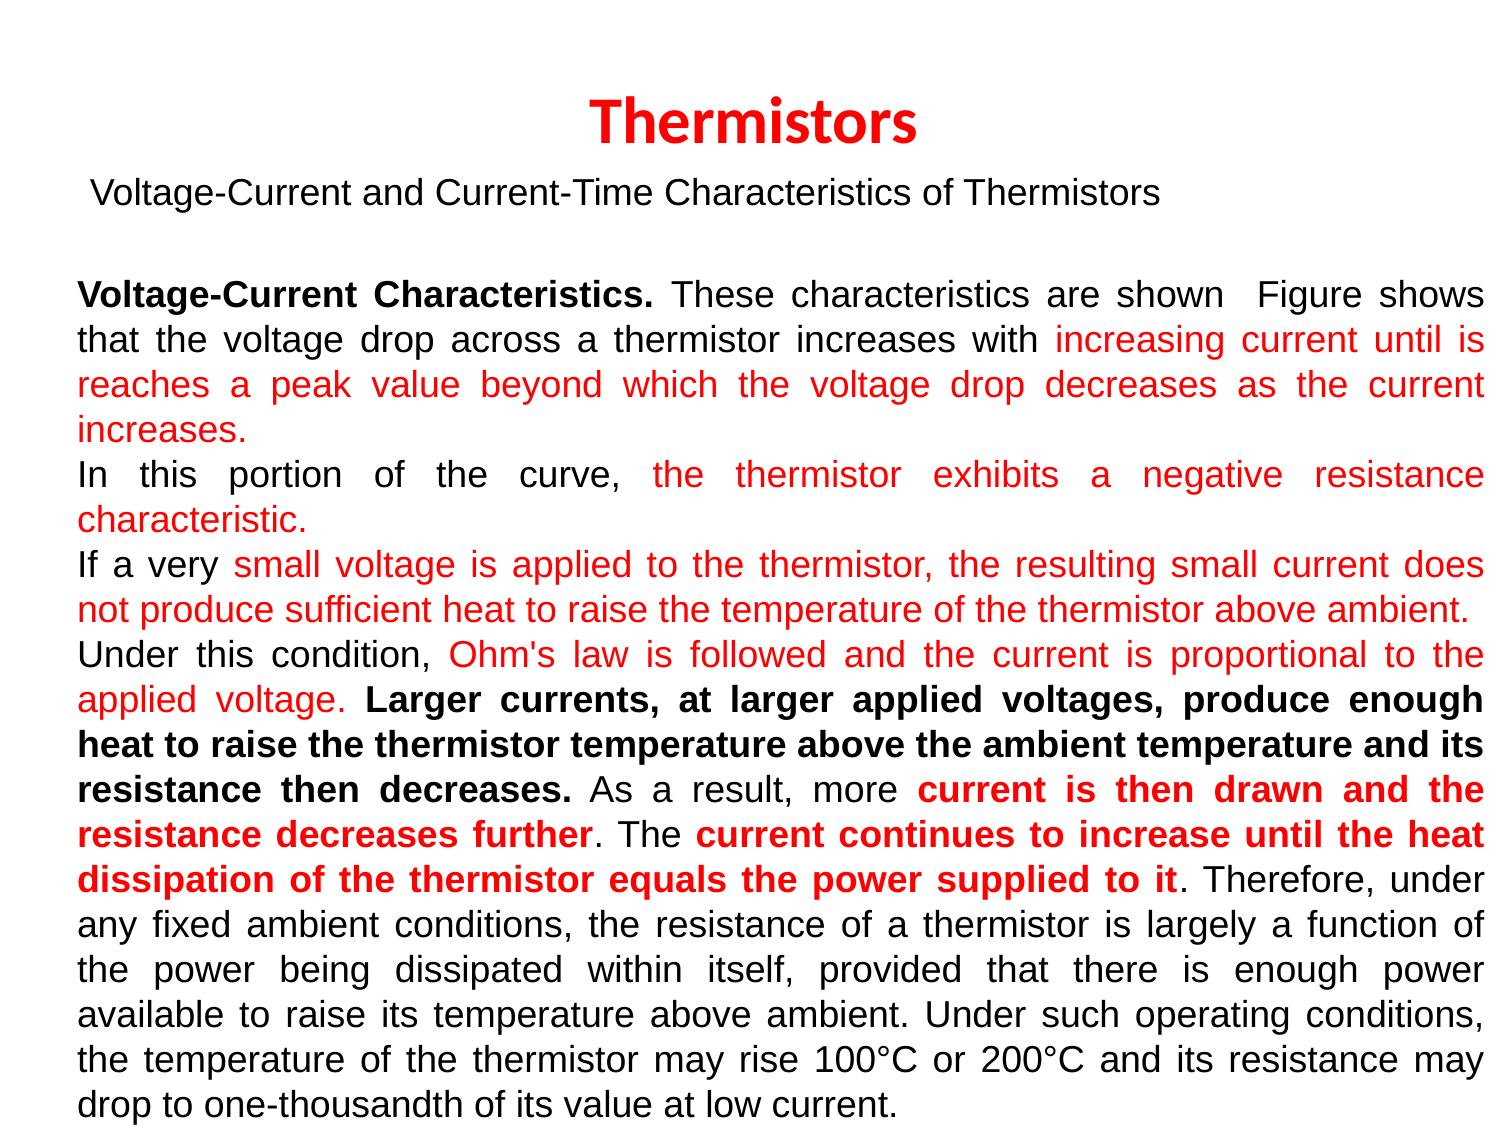

Thermistors
Voltage-Current and Current-Time Characteristics of Thermistors
Voltage-Current Characteristics. These characteristics are shown  Figure shows that the voltage drop across a thermistor increases with increasing current until is reaches a peak value beyond which the voltage drop decreases as the current increases.
In this portion of the curve, the thermistor exhibits a negative resistance characteristic.
If a very small voltage is applied to the thermistor, the resulting small current does not produce sufficient heat to raise the temperature of the thermistor above ambient.
Under this condition, Ohm's law is followed and the current is proportional to the applied voltage. Larger currents, at larger applied voltages, produce enough heat to raise the thermistor temperature above the ambient temperature and its resistance then decreases. As a result, more current is then drawn and the resistance decreases further. The current continues to increase until the heat dissipation of the thermistor equals the power supplied to it. Therefore, under any fixed ambient conditions, the resistance of a thermistor is largely a function of the power being dissipated within itself, provided that there is enough power available to raise its temperature above ambient. Under such operating conditions, the temperature of the thermistor may rise 100°C or 200°C and its resistance may drop to one-thousandth of its value at low current.